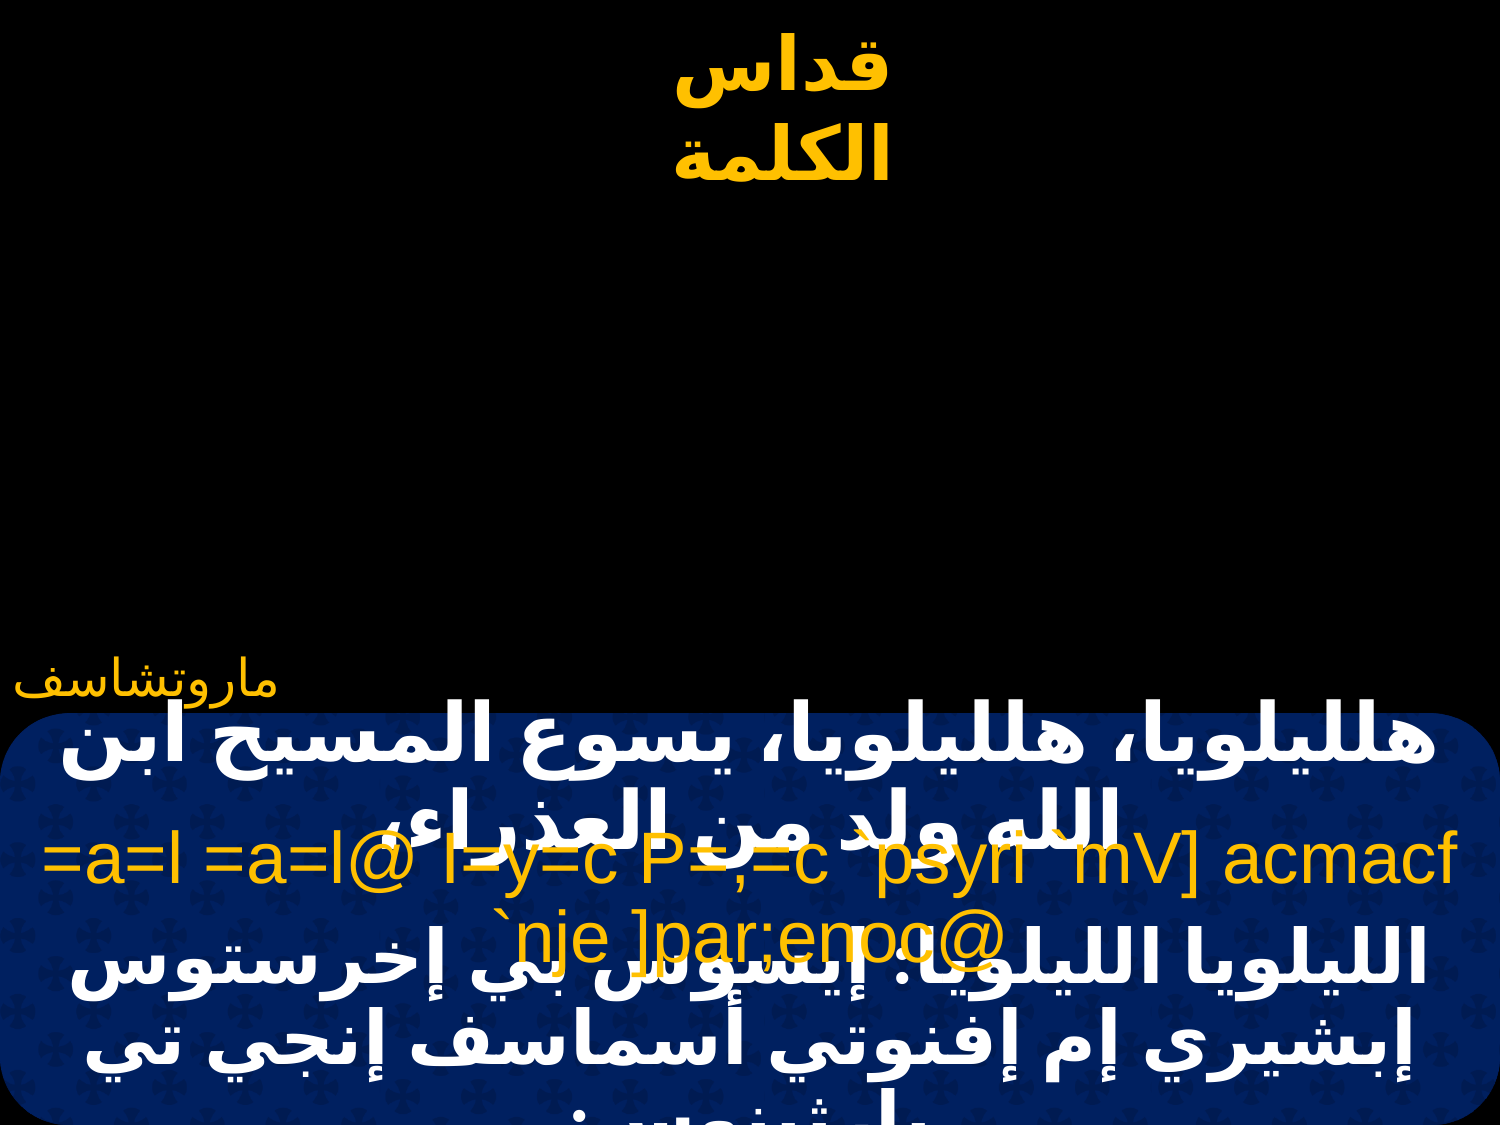

ماروتشاسف
# هلليلويا، هلليلويا، يسوع المسيح ابن الله ولد من العذراء،
=a=l =a=l@ I=y=c P=,=c `psyri `mV] acmacf `nje ]par;enoc@
الليلويا الليلويا: إيسوس بي إخرستوس إبشيري إم إفنوتي أسماسف إنجي تي بارثينوس: